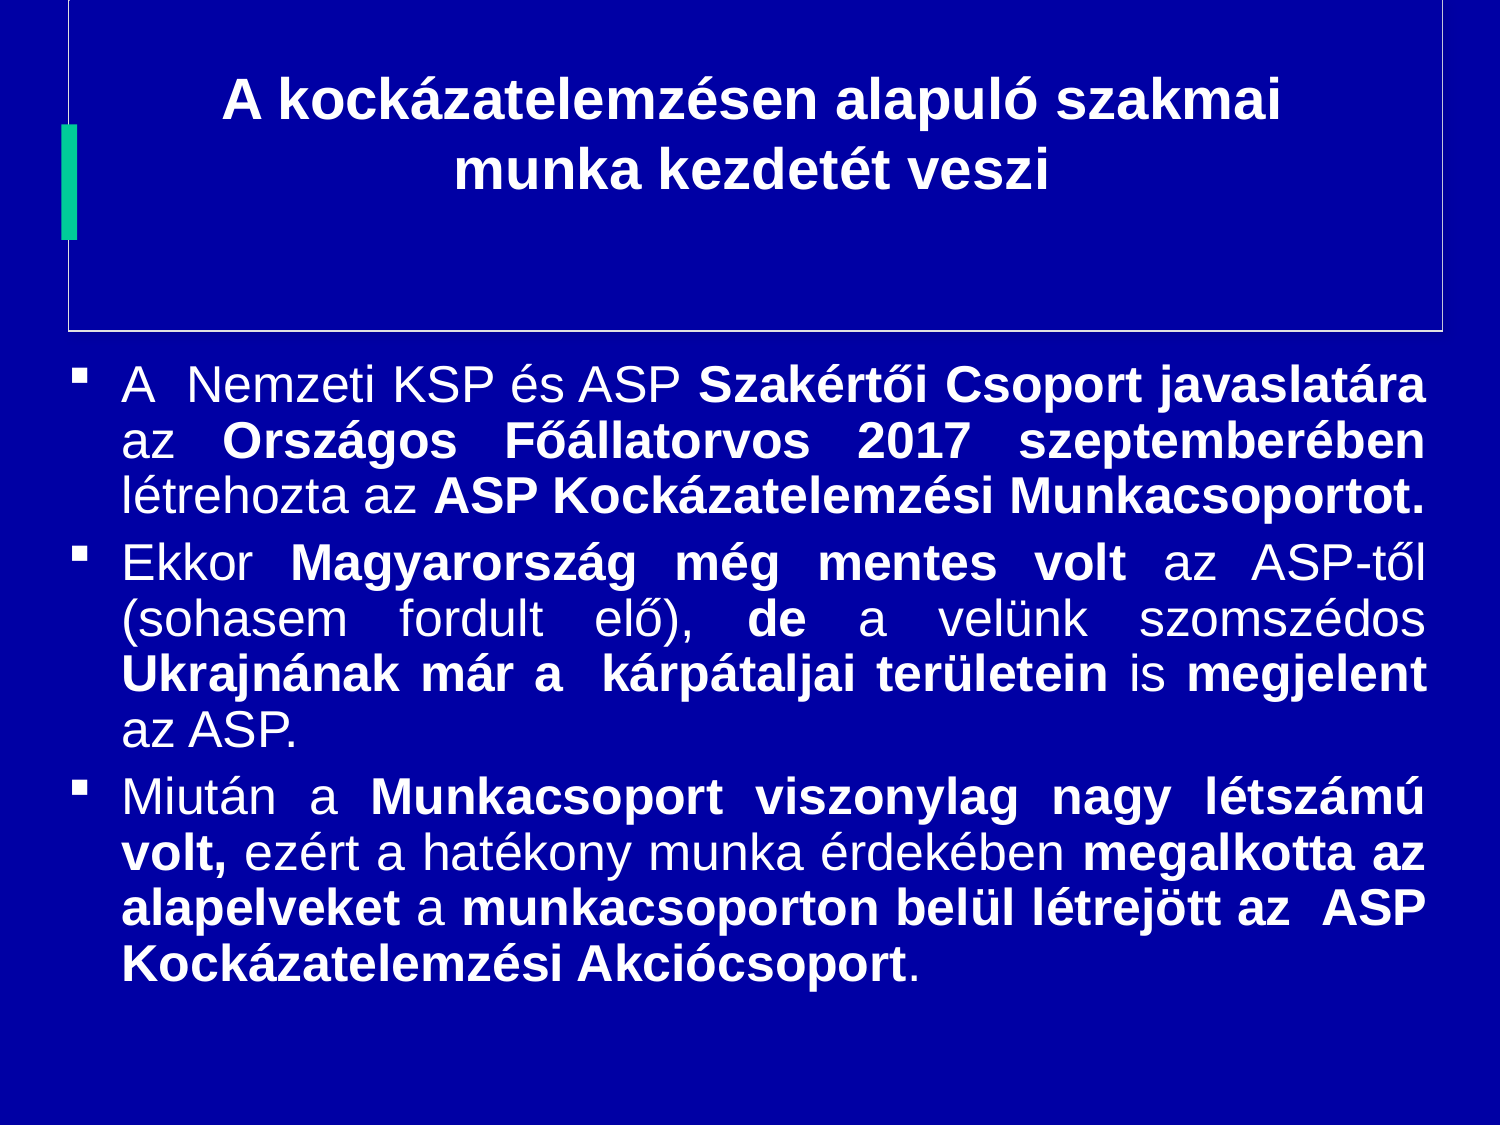

# A kockázatelemzésen alapuló szakmai munka kezdetét veszi

A  Nemzeti KSP és ASP Szakértői Csoport javaslatára az Országos Főállatorvos 2017 szeptemberében létrehozta az ASP Kockázatelemzési Munkacsoportot.
Ekkor Magyarország még mentes volt az ASP-től (sohasem fordult elő), de a velünk szomszédos Ukrajnának már a  kárpátaljai területein is megjelent az ASP.
Miután a Munkacsoport viszonylag nagy létszámú volt, ezért a hatékony munka érdekében megalkotta az alapelveket a munkacsoporton belül létrejött az  ASP Kockázatelemzési Akciócsoport.